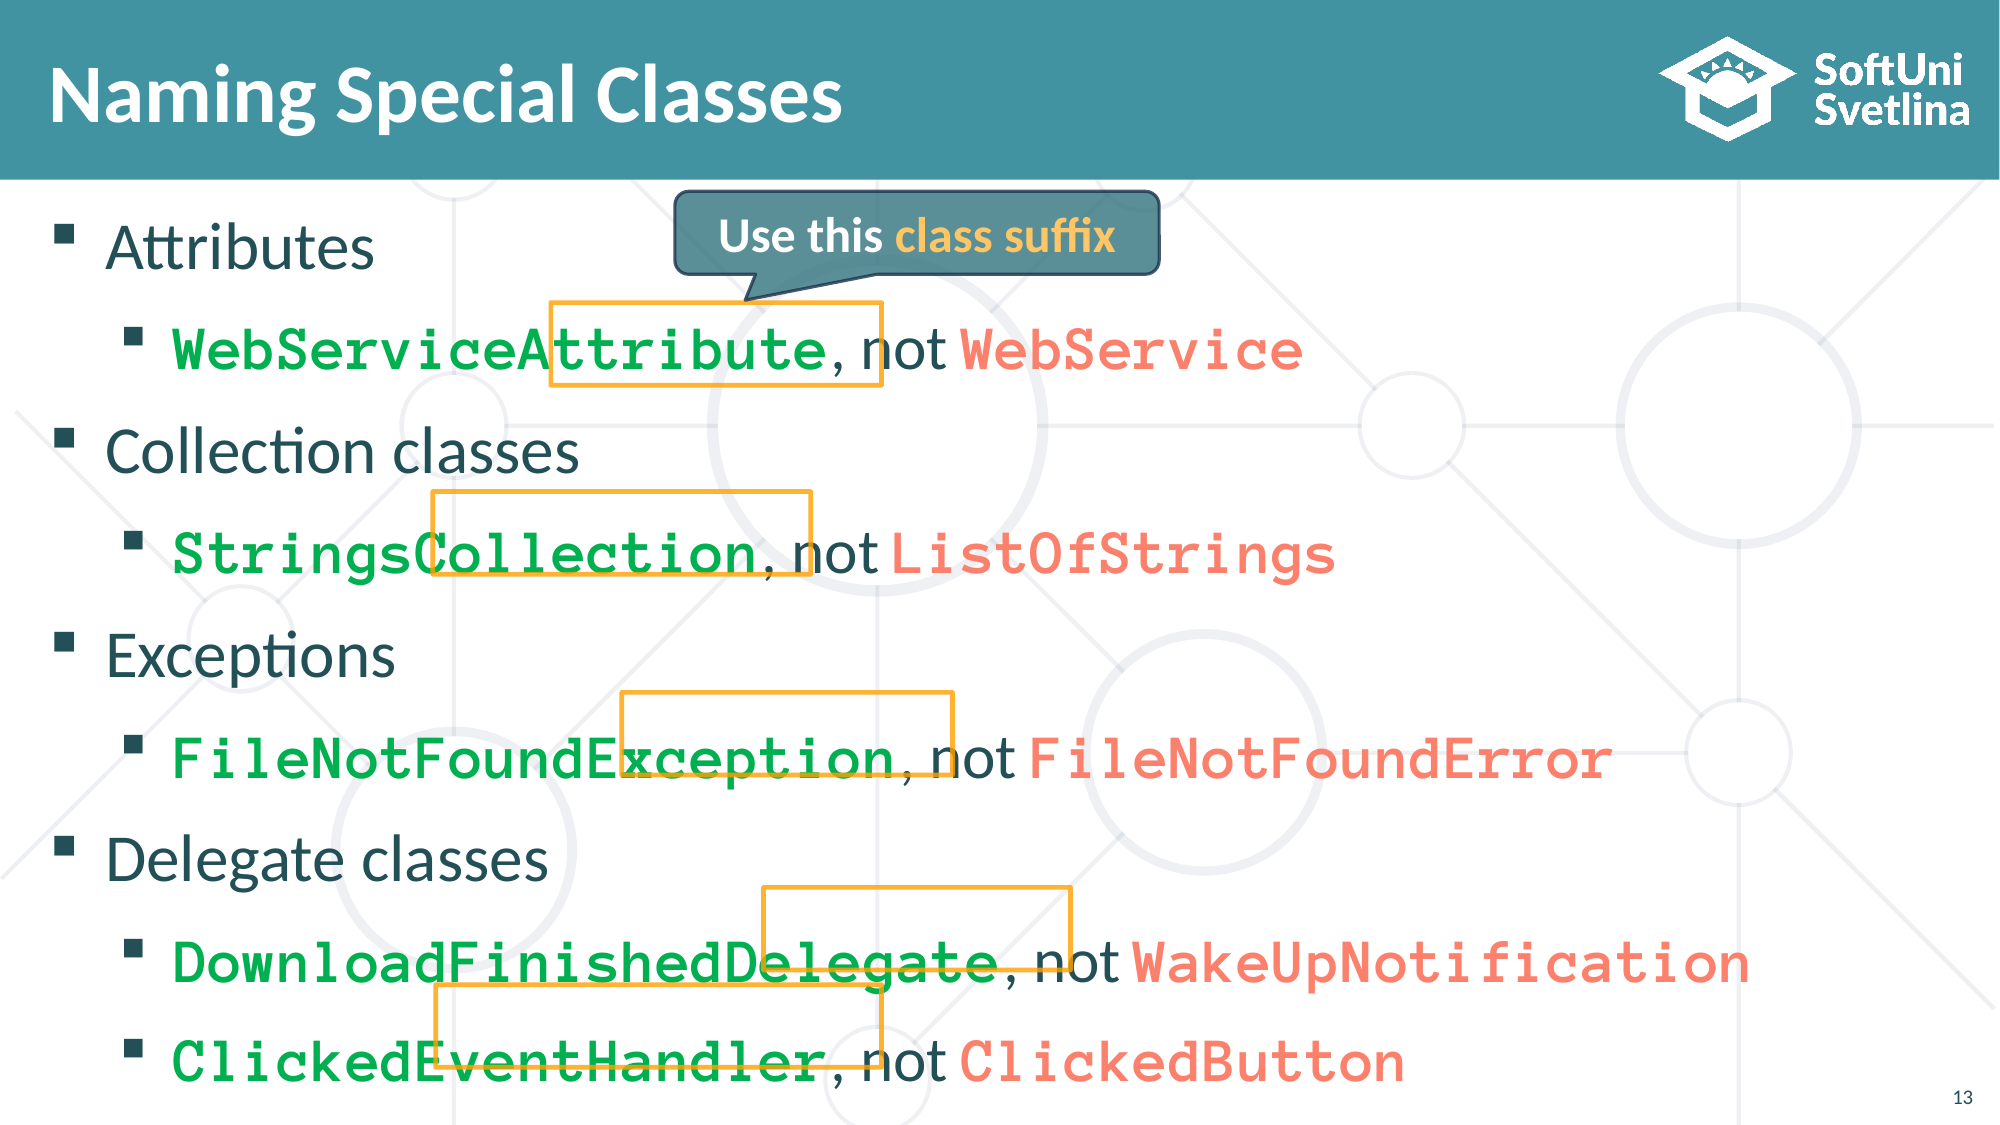

# Naming Special Classes
Use this class suffix
Attributes
WebServiceAttribute, not WebService
Collection classes
StringsCollection, not ListOfStrings
Exceptions
FileNotFoundException, not FileNotFoundError
Delegate classes
DownloadFinishedDelegate, not WakeUpNotification
ClickedEventHandler, not ClickedButton

13